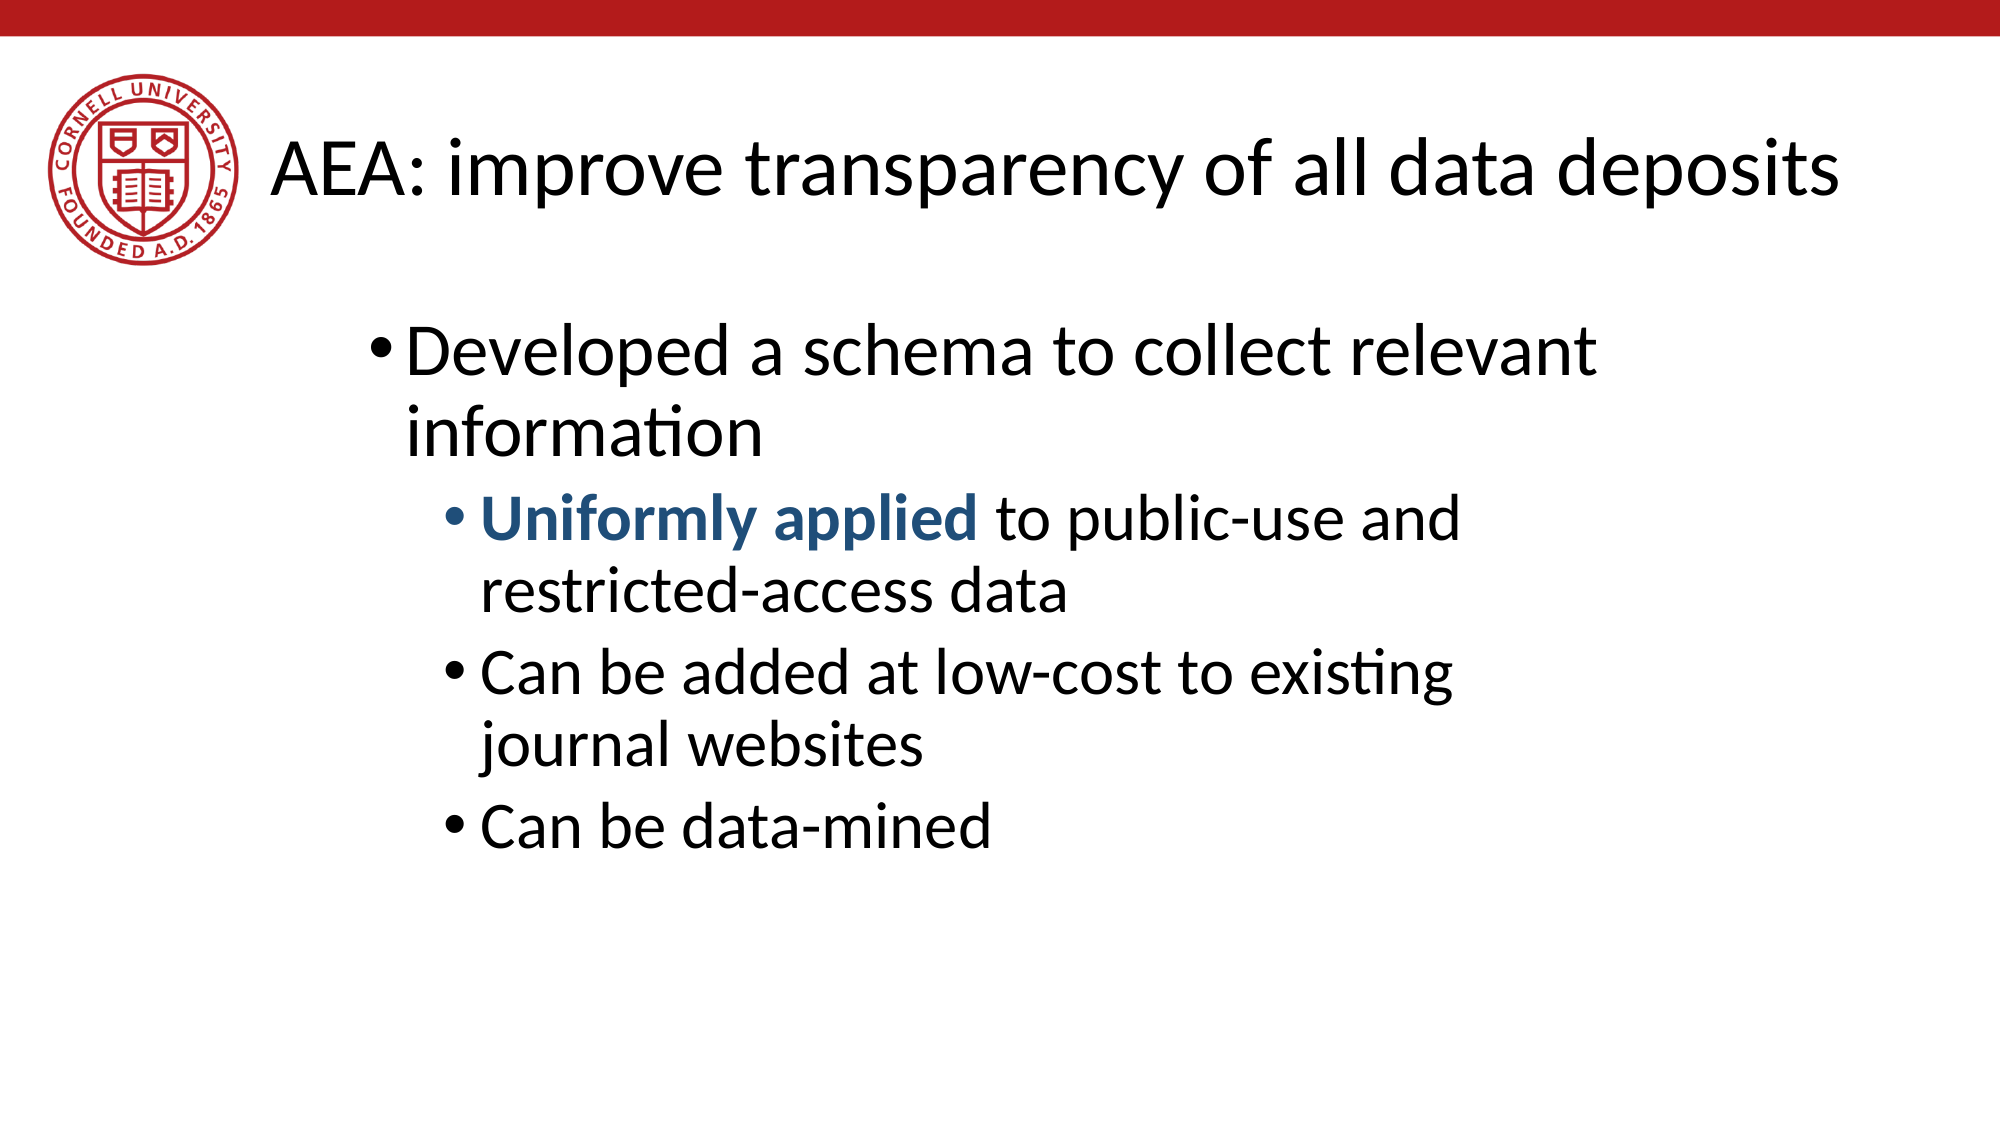

# AEA: improve transparency of all data deposits
Developed a schema to collect relevant information
Uniformly applied to public-use and restricted-access data
Can be added at low-cost to existing journal websites
Can be data-mined